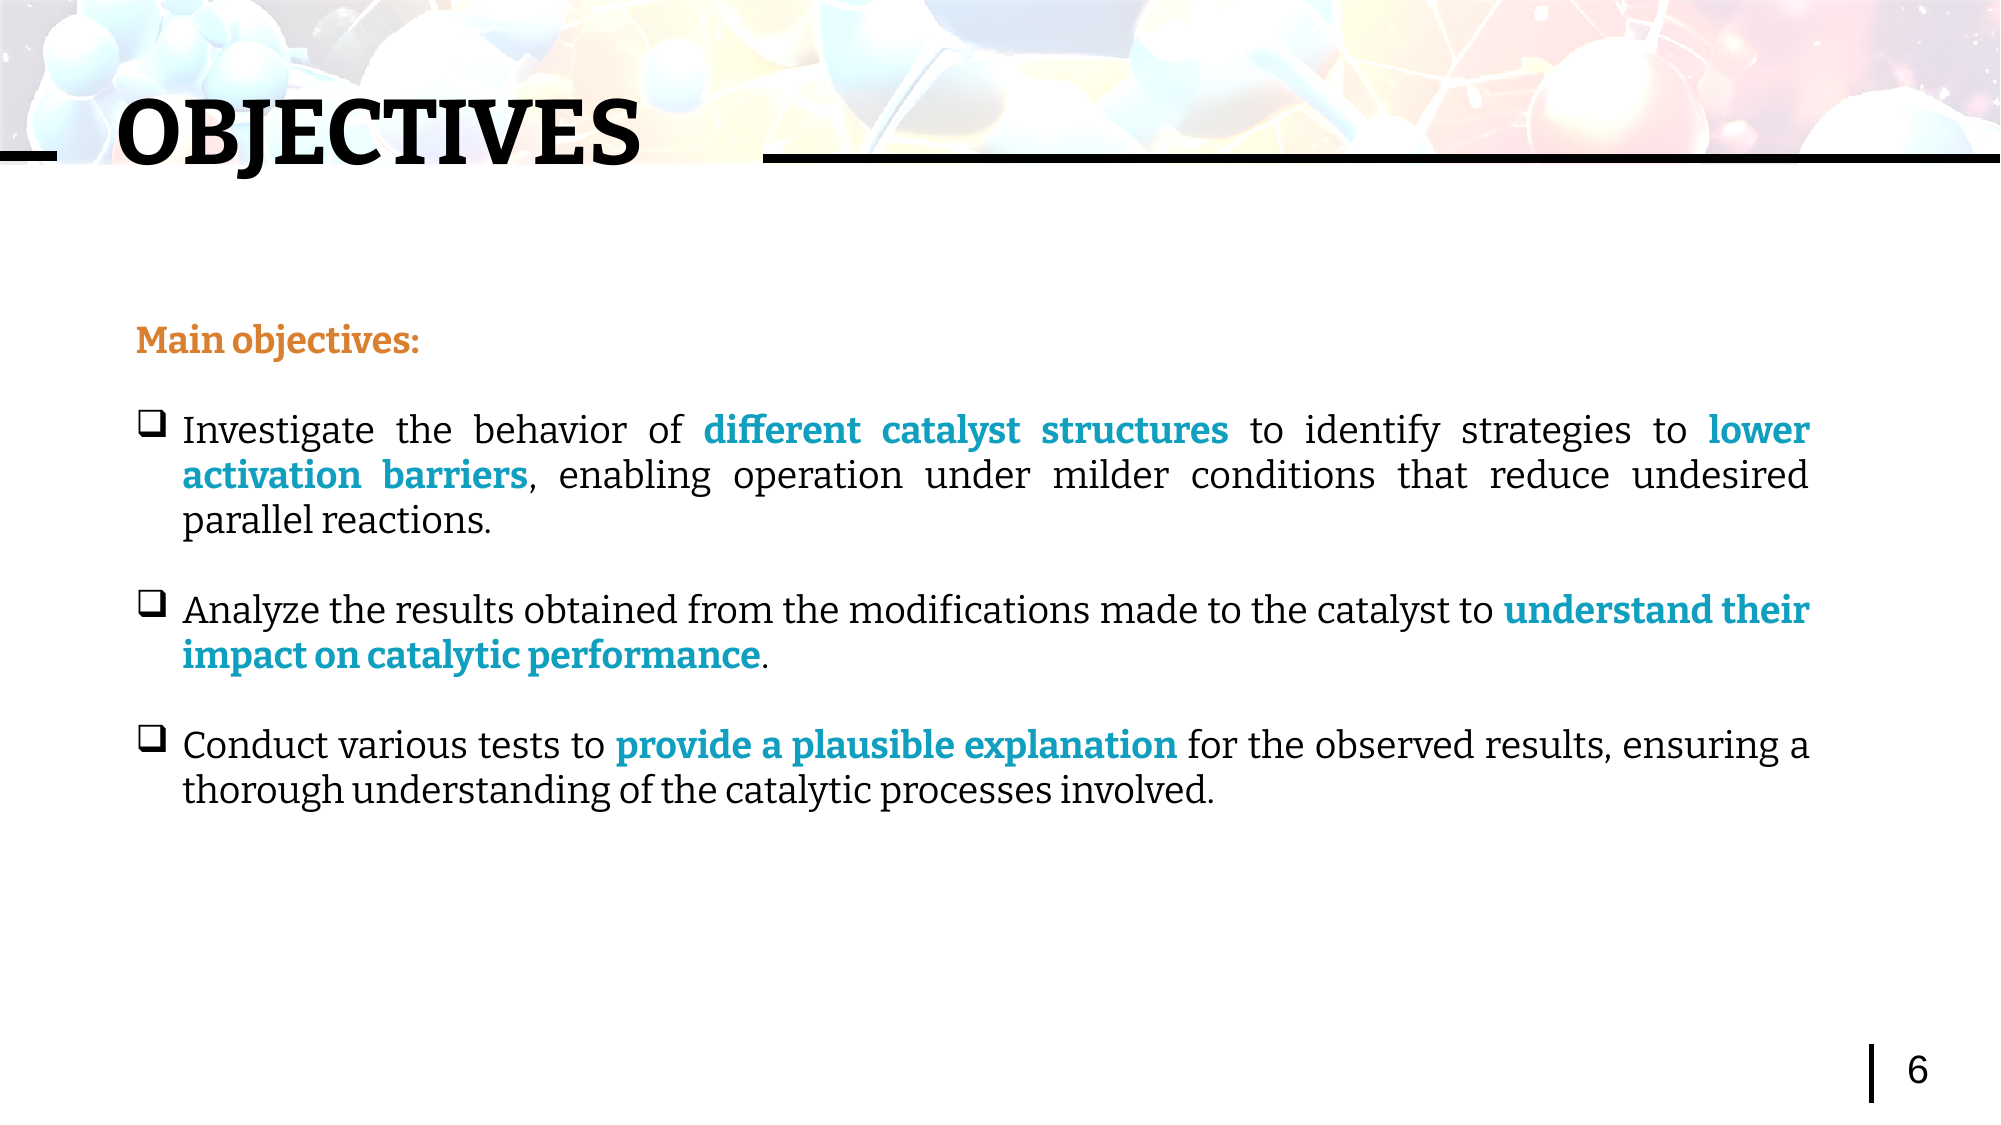

# OBJECTIVES
Main objectives:

Investigate the behavior of different catalyst structures to identify strategies to lower activation barriers, enabling operation under milder conditions that reduce undesired parallel reactions.

Analyze the results obtained from the modifications made to the catalyst to understand their impact on catalytic performance.

Conduct various tests to provide a plausible explanation for the observed results, ensuring a thorough understanding of the catalytic processes involved.
6